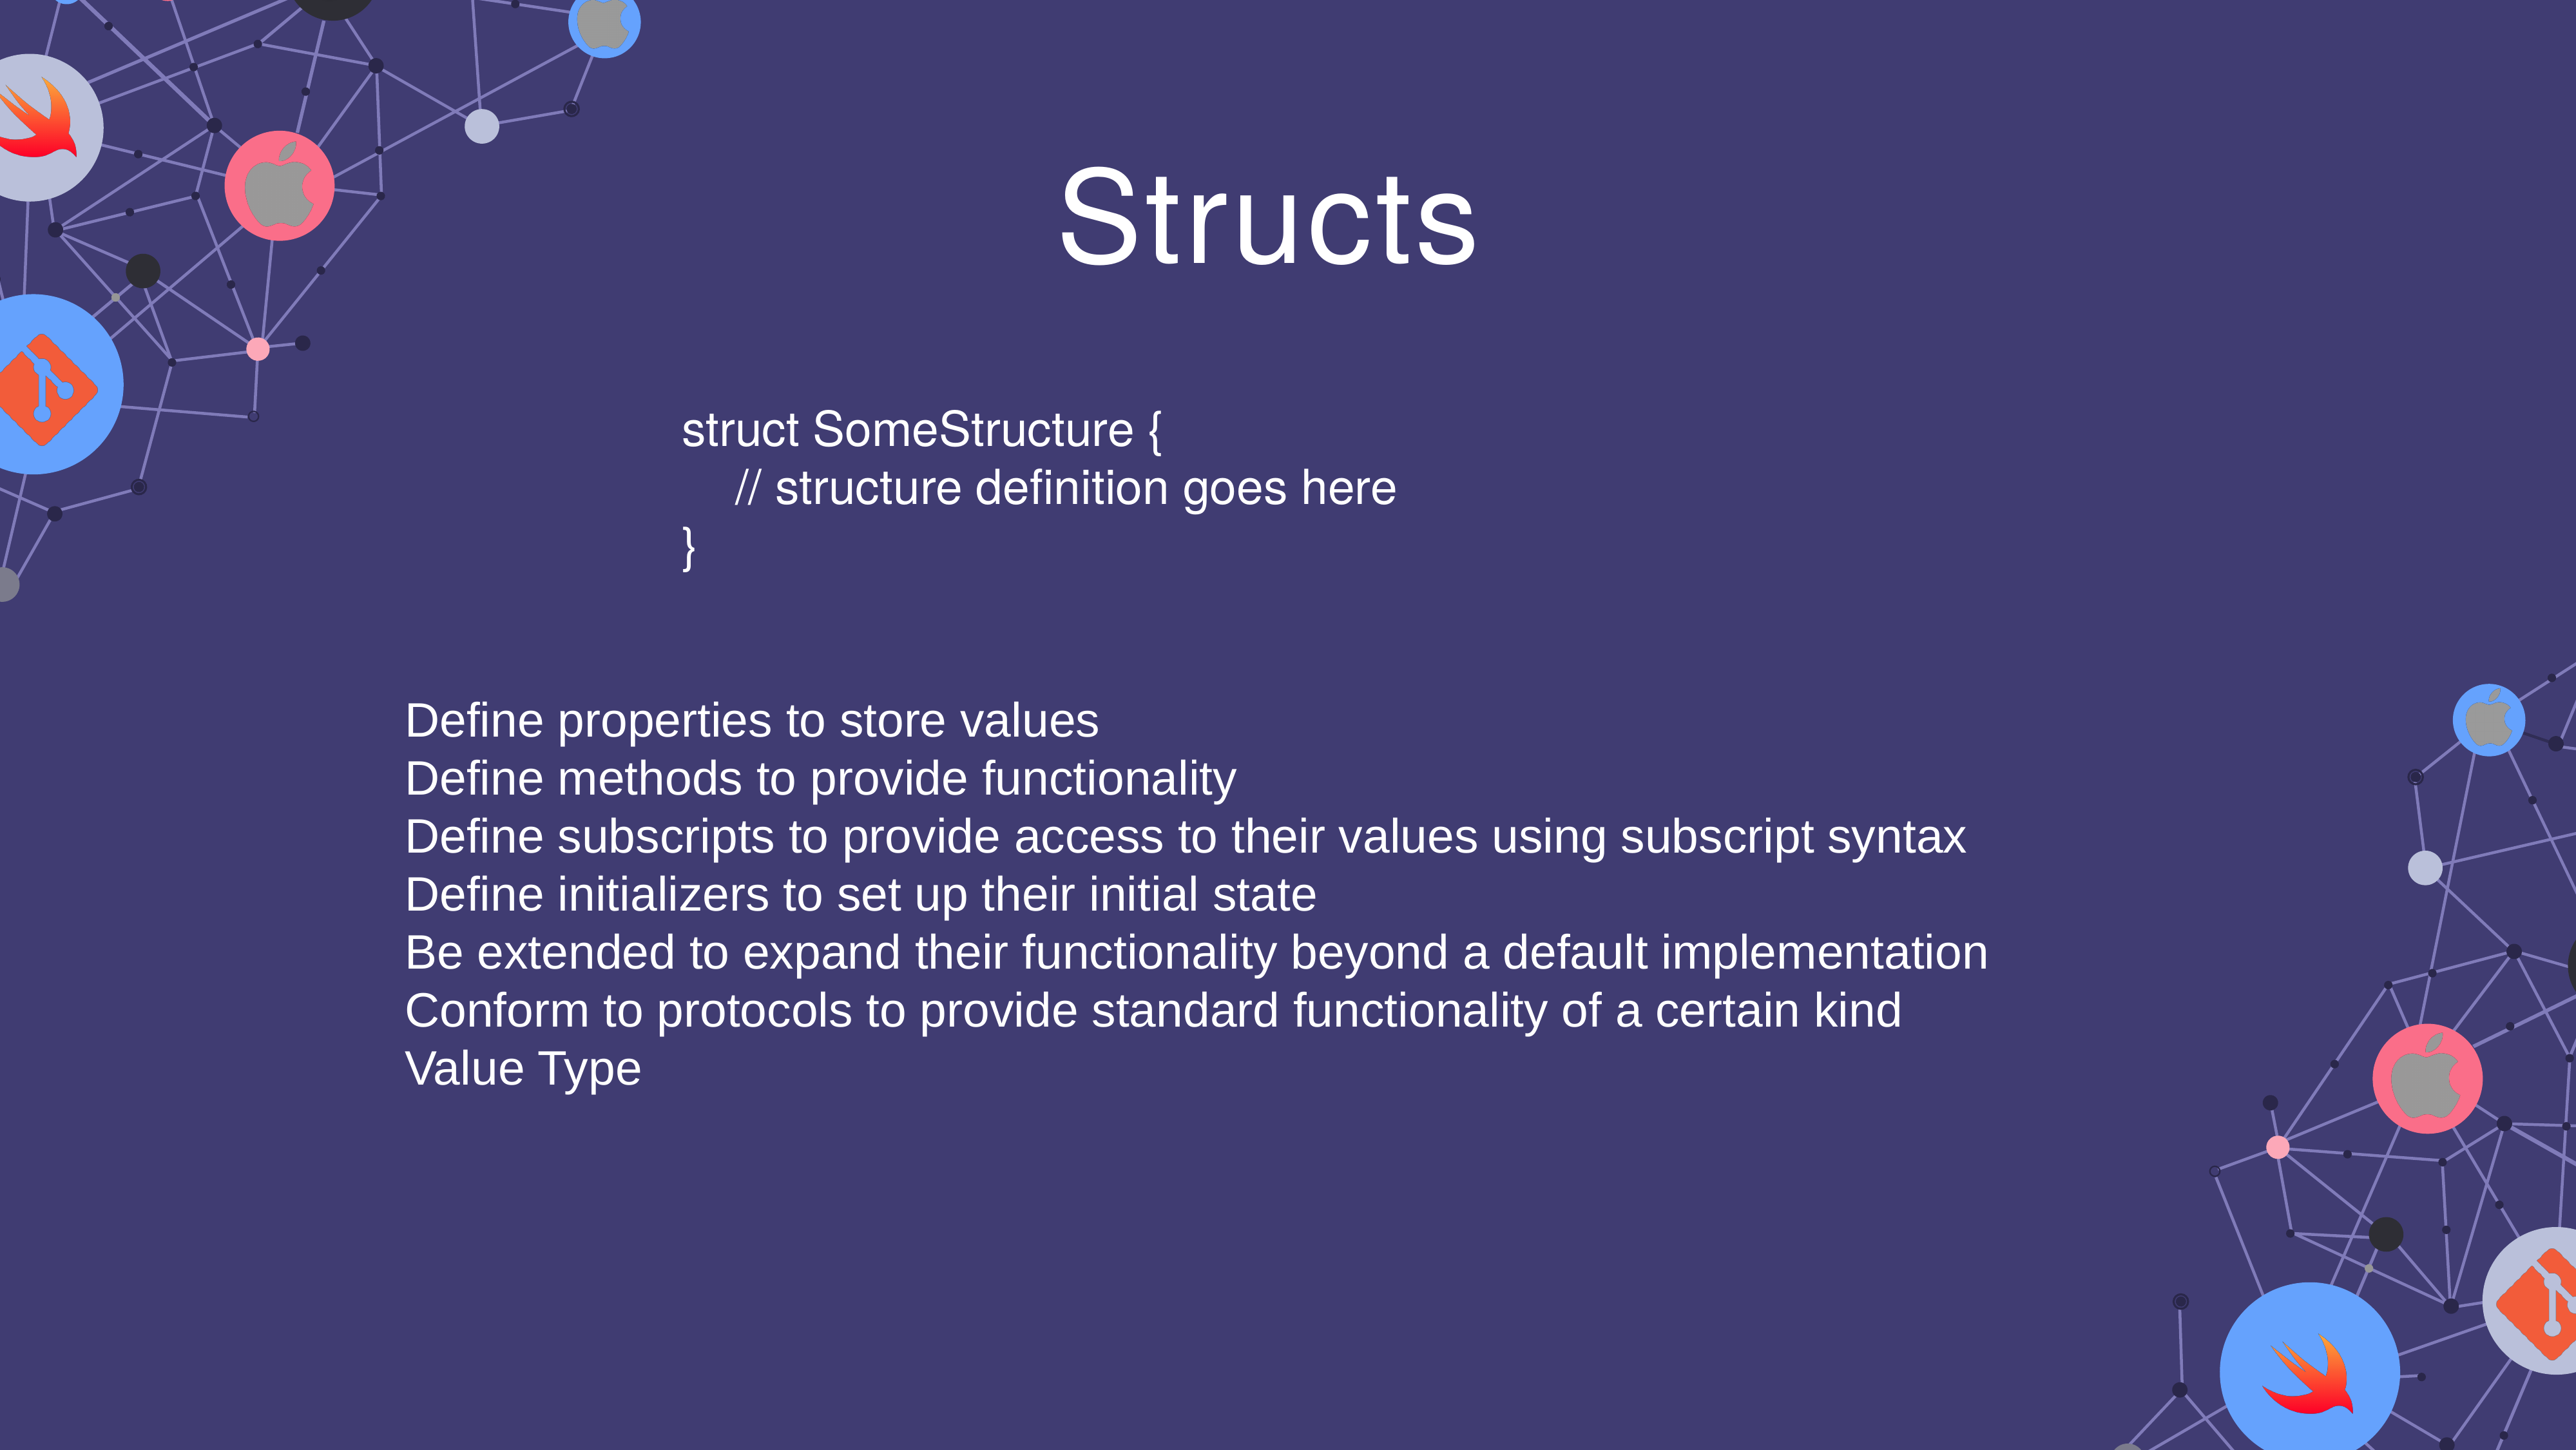

Structs
struct SomeStructure {
    // structure definition goes here
}
Define properties to store values
Define methods to provide functionality
Define subscripts to provide access to their values using subscript syntax
Define initializers to set up their initial state
Be extended to expand their functionality beyond a default implementation
Conform to protocols to provide standard functionality of a certain kind
Value Type